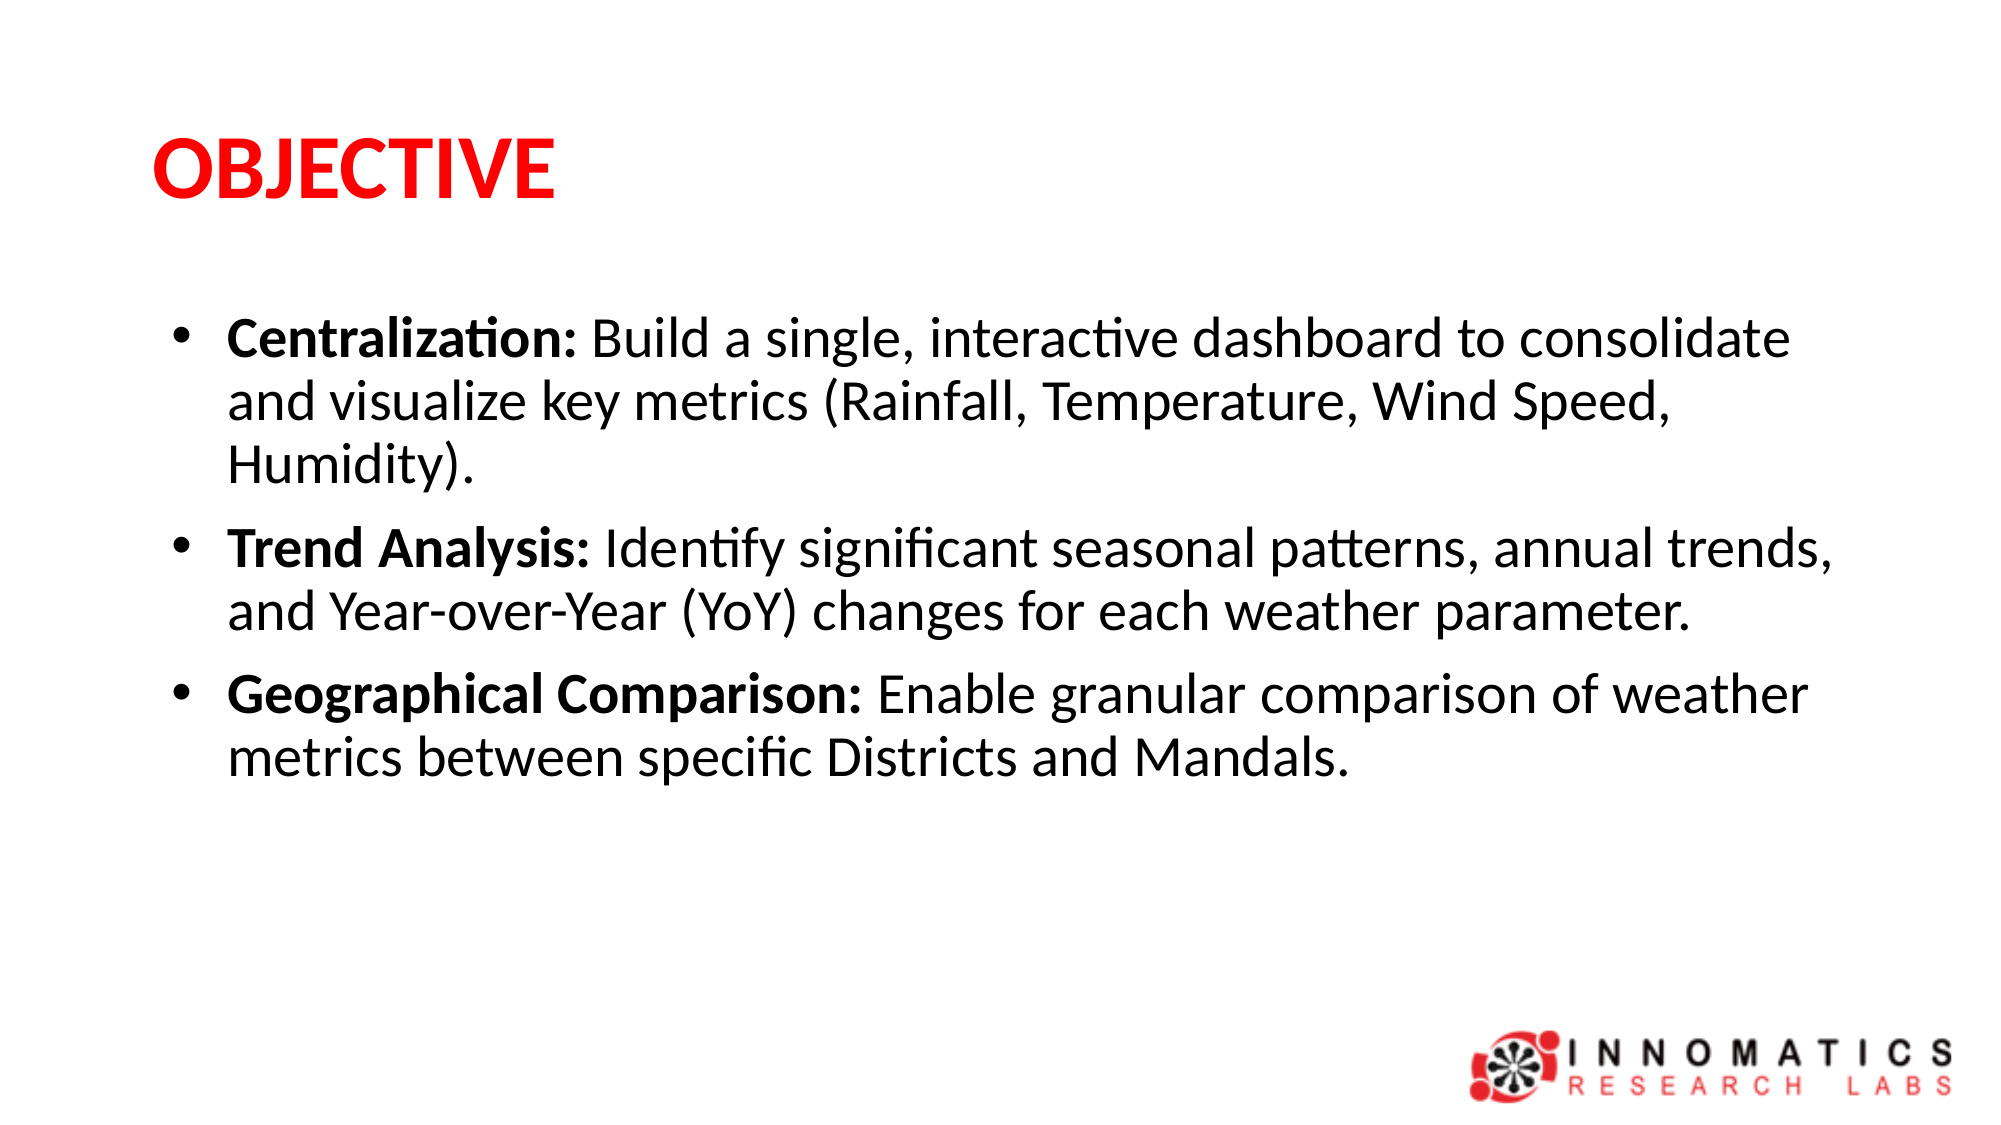

# OBJECTIVE
Centralization: Build a single, interactive dashboard to consolidate and visualize key metrics (Rainfall, Temperature, Wind Speed, Humidity).
Trend Analysis: Identify significant seasonal patterns, annual trends, and Year-over-Year (YoY) changes for each weather parameter.
Geographical Comparison: Enable granular comparison of weather metrics between specific Districts and Mandals.